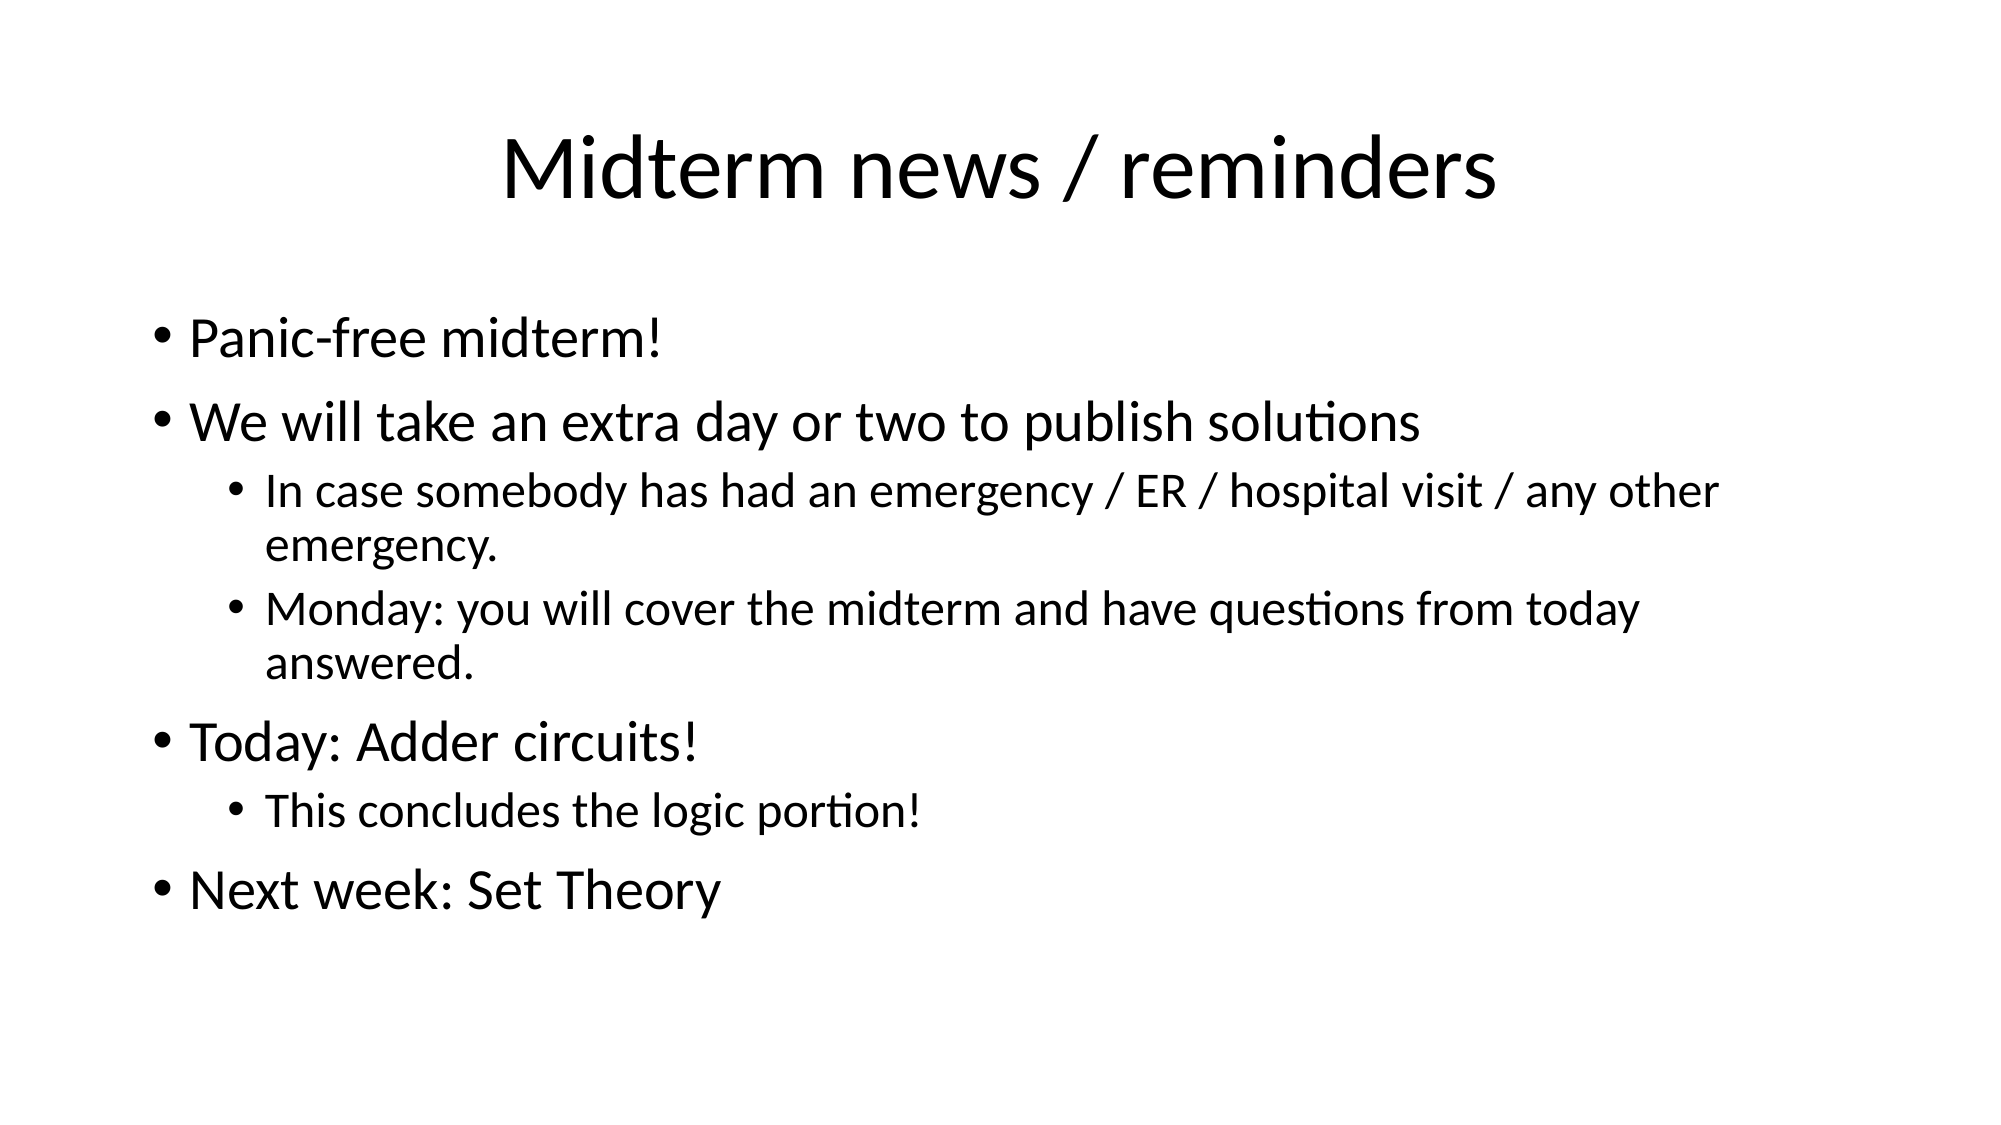

# Midterm news / reminders
Panic-free midterm!
We will take an extra day or two to publish solutions
In case somebody has had an emergency / ER / hospital visit / any other emergency.
Monday: you will cover the midterm and have questions from today answered.
Today: Adder circuits!
This concludes the logic portion!
Next week: Set Theory